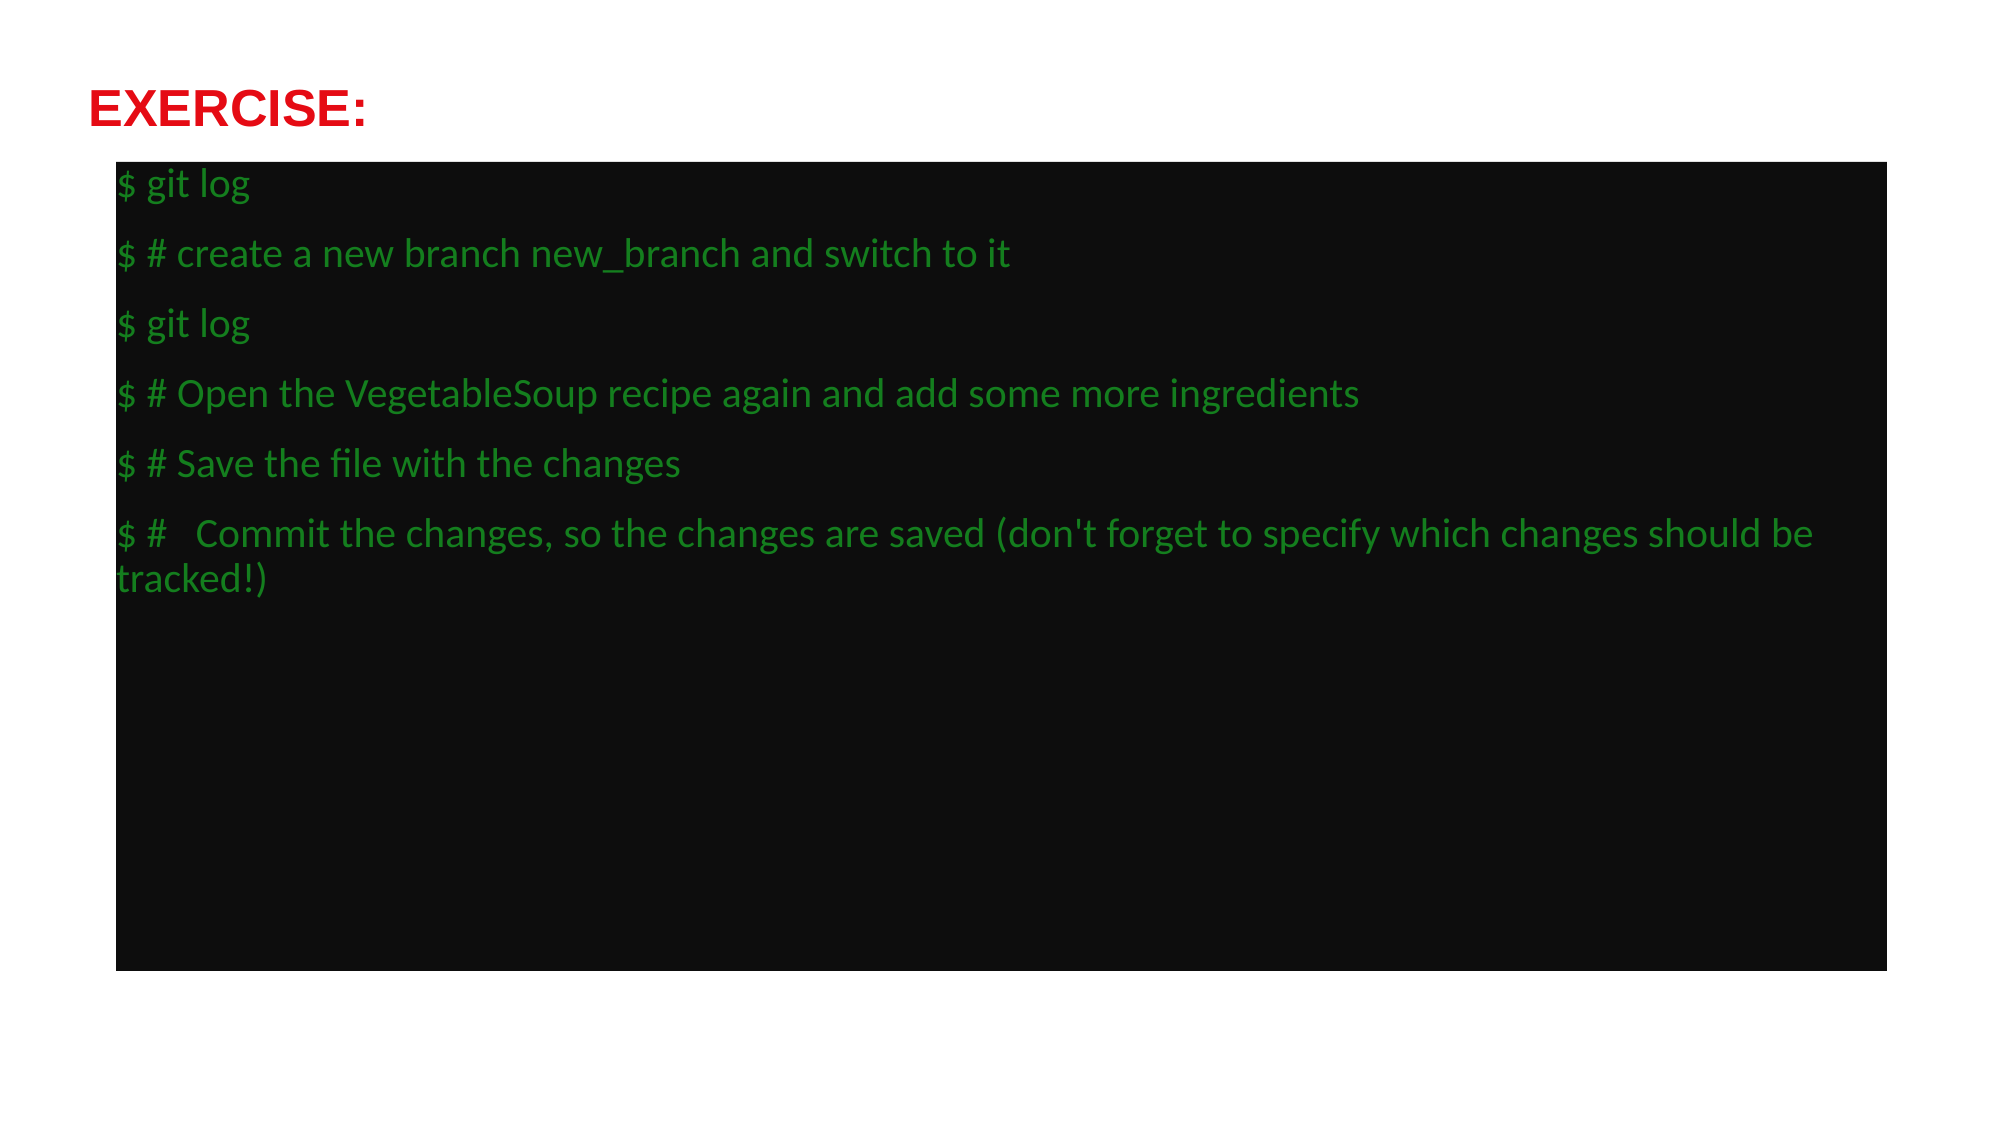

# Exercise:

$ git log
$ # create a new branch new_branch and switch to it
$ git log
$ # Open the VegetableSoup recipe again and add some more ingredients
$ # Save the file with the changes
$ #   Commit the changes, so the changes are saved (don't forget to specify which changes should be tracked!)